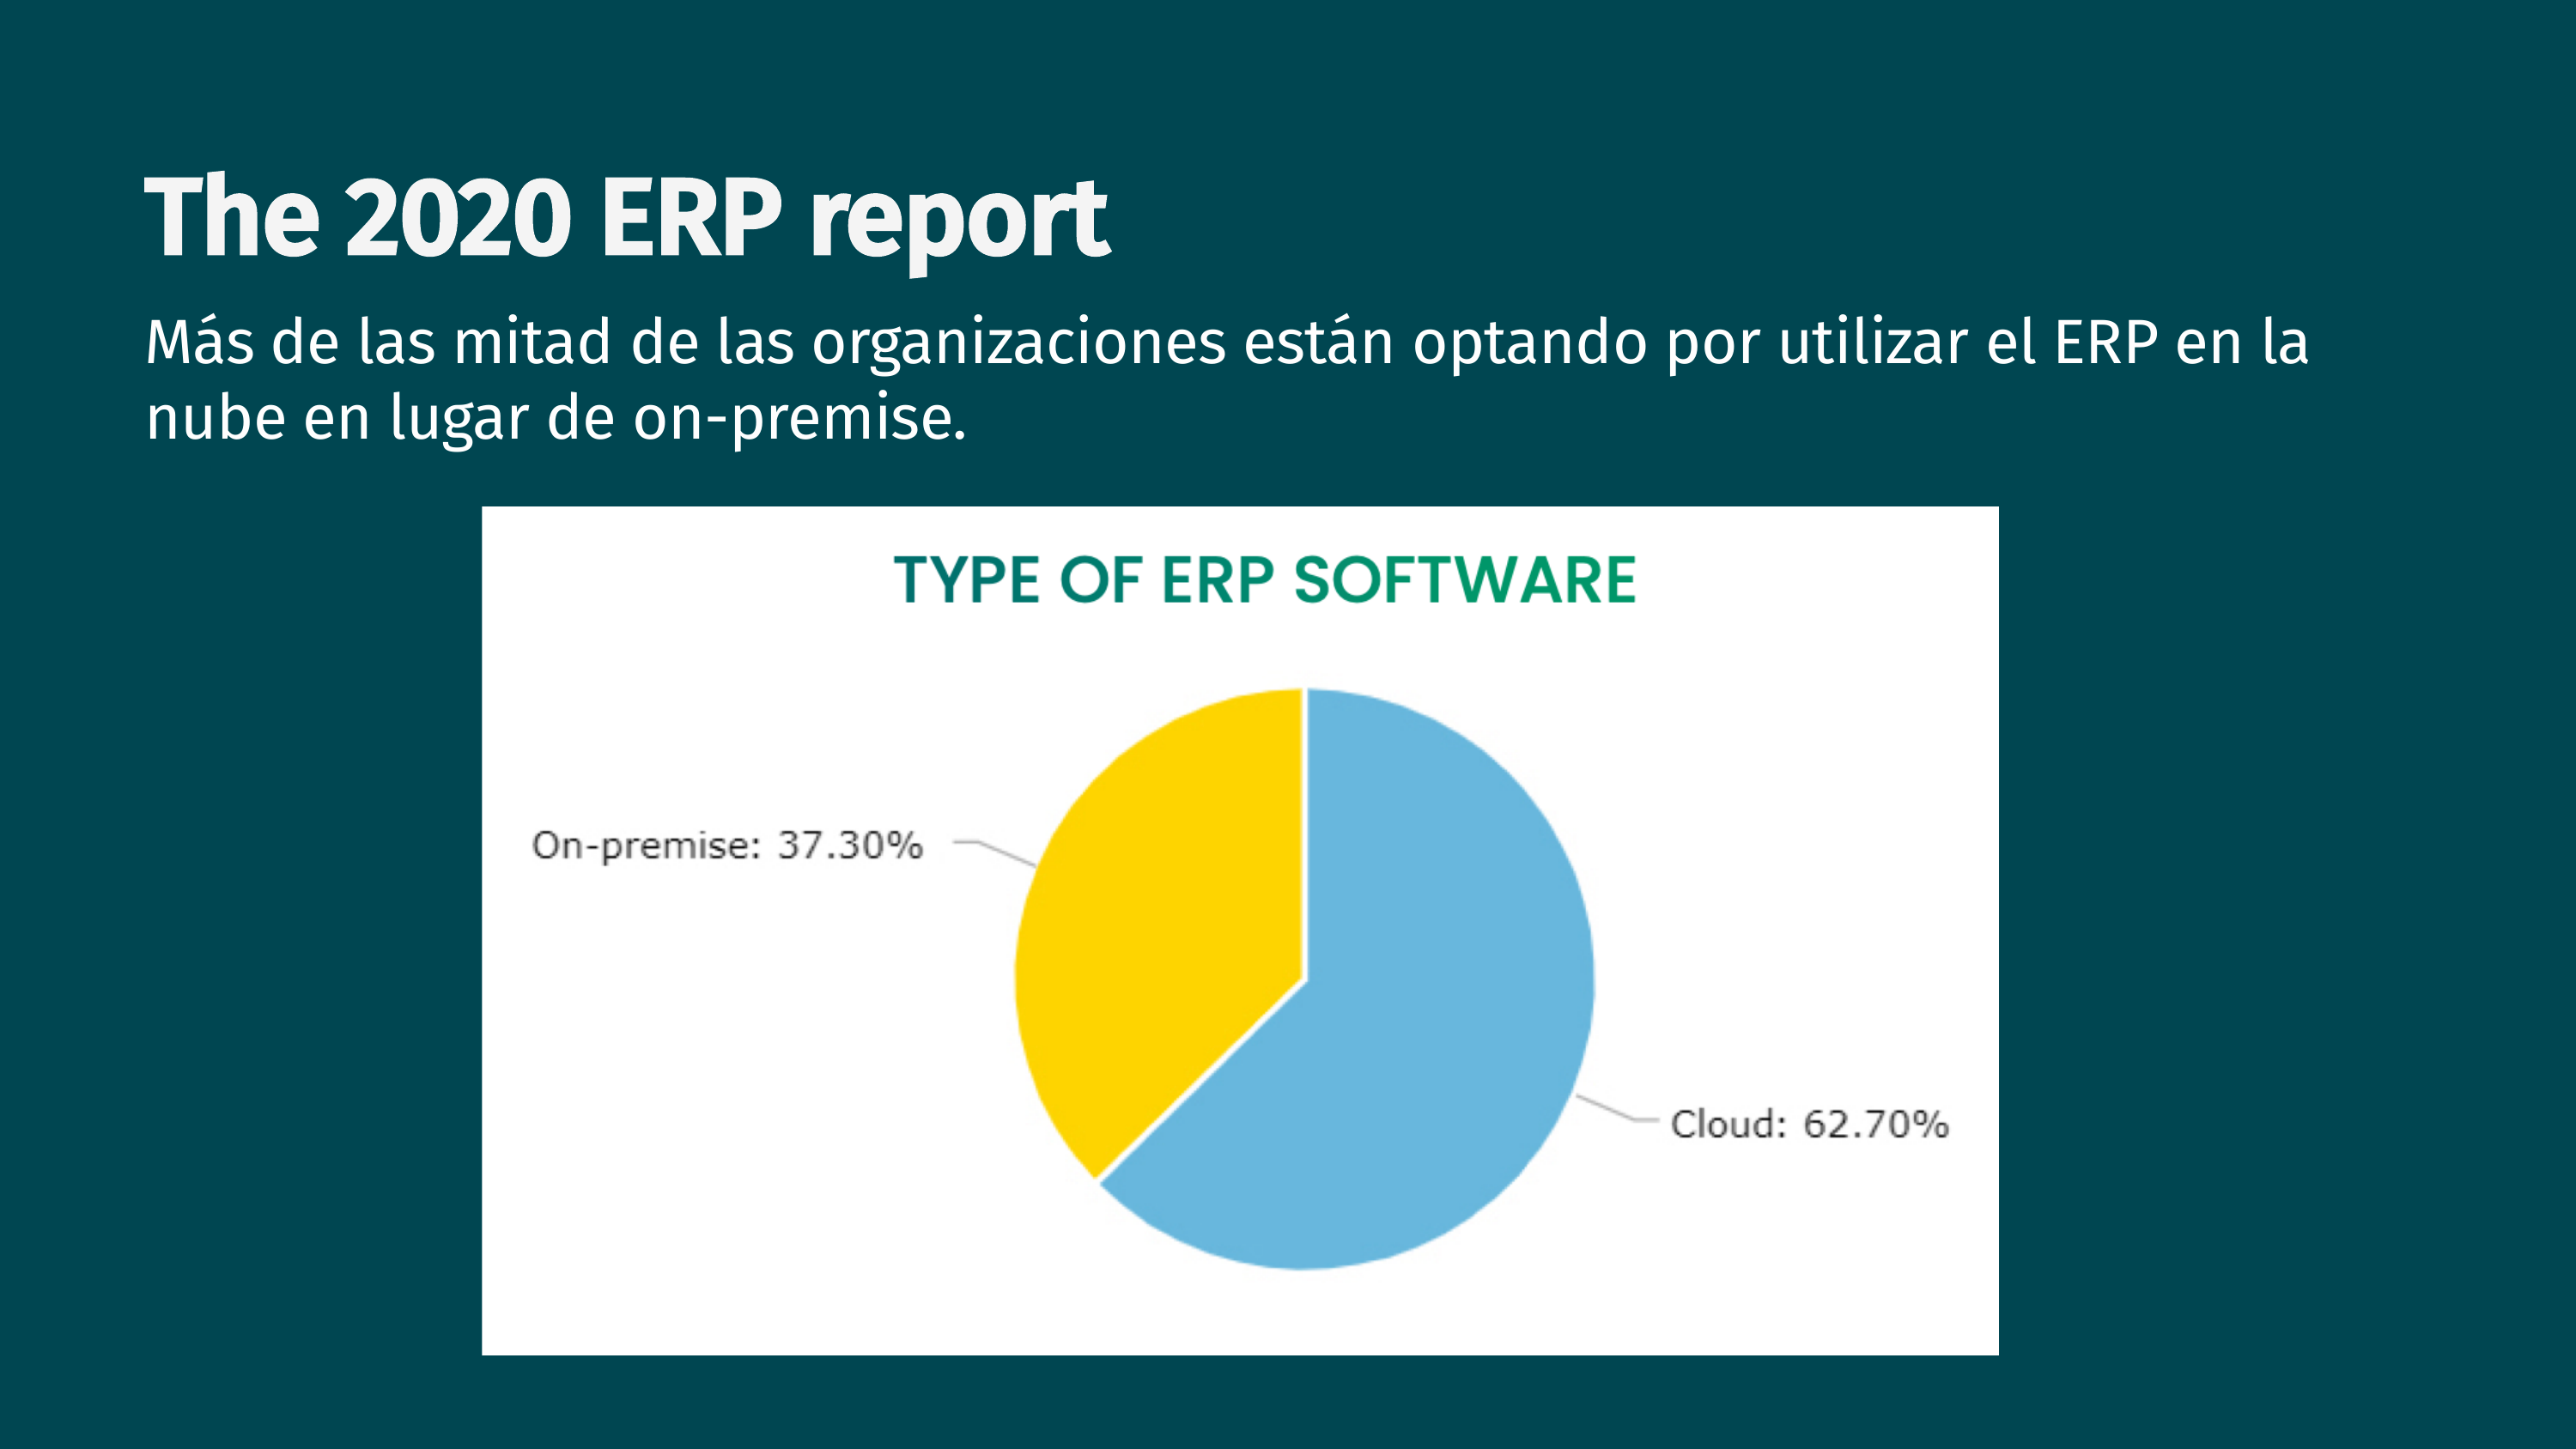

The 2020 ERP report
Más de las mitad de las organizaciones están optando por utilizar el ERP en la nube en lugar de on-premise.